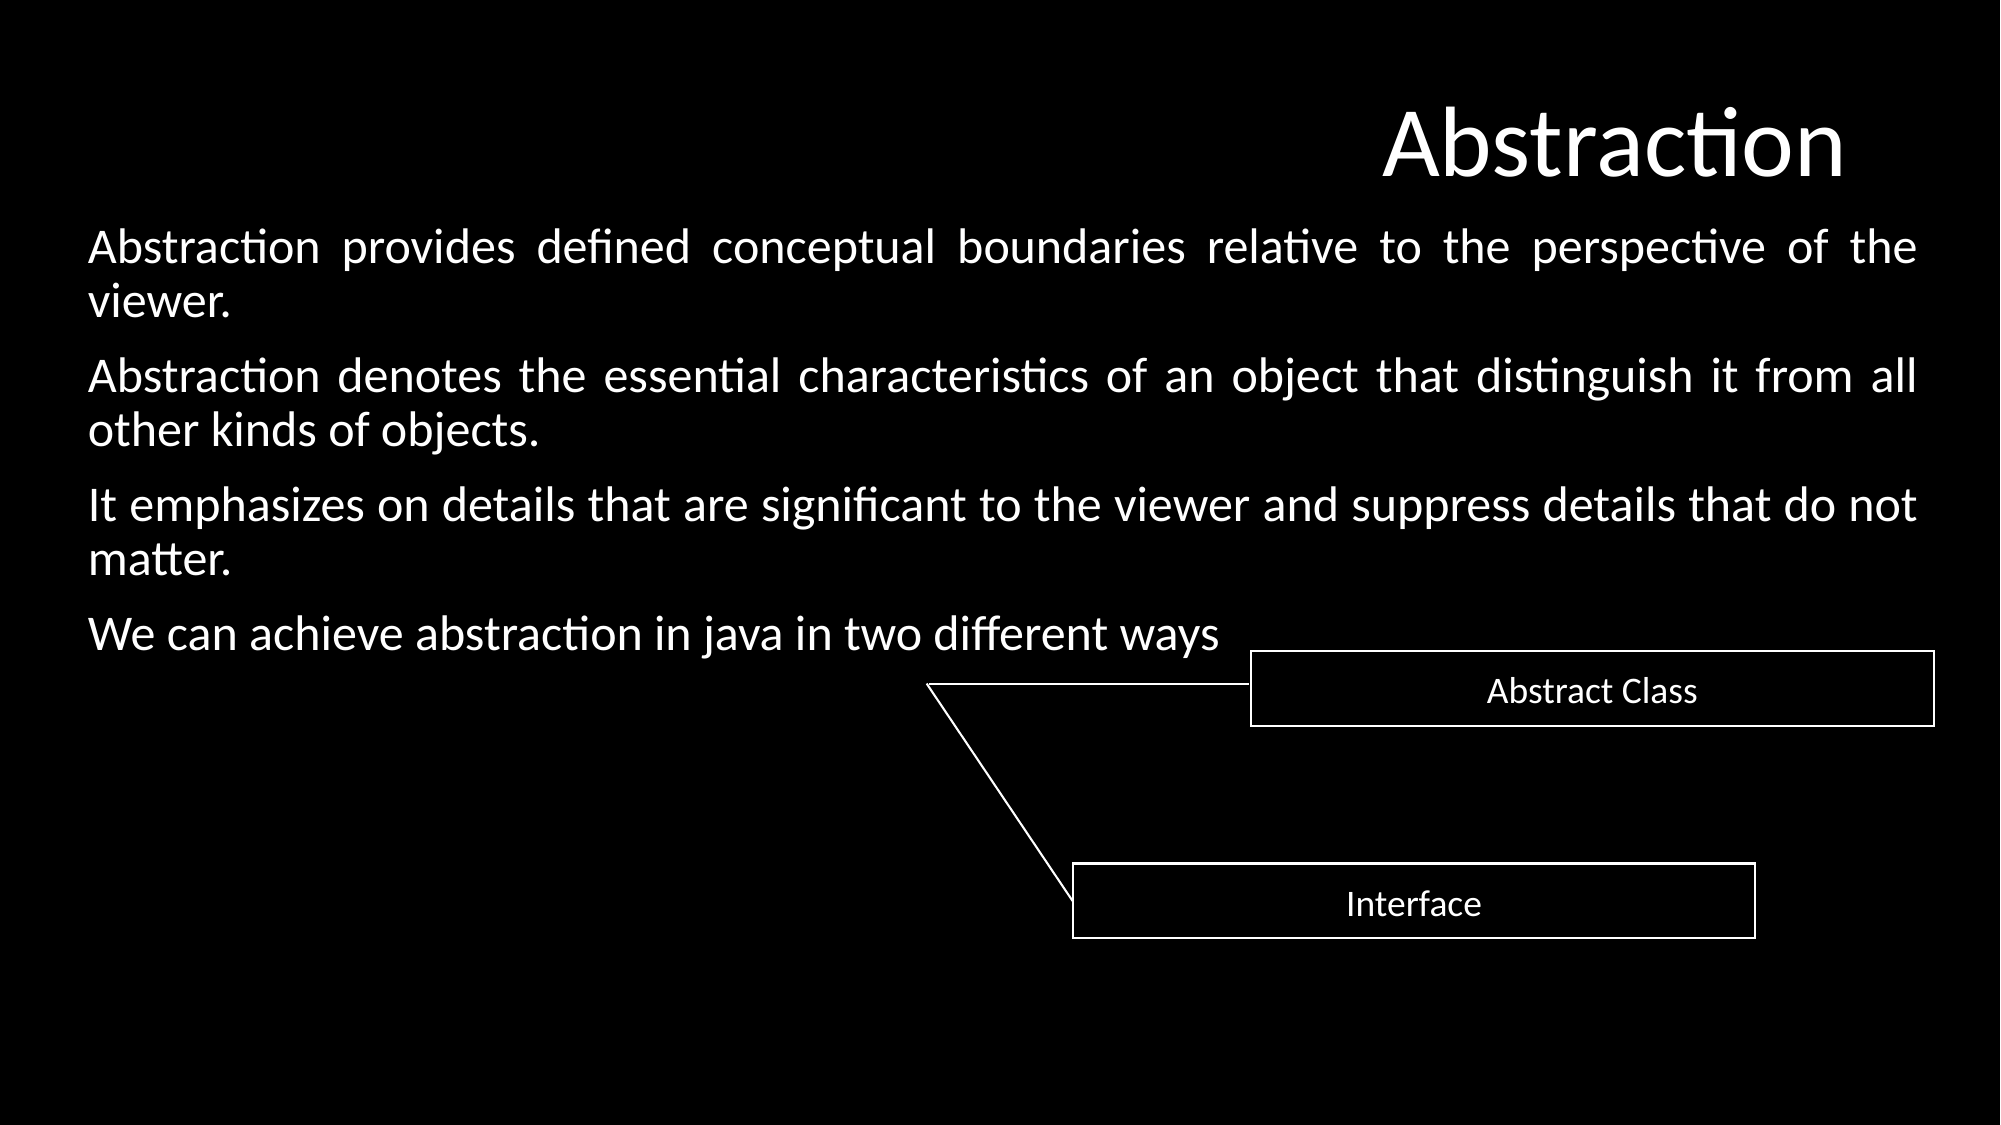

# Abstraction
Abstraction provides defined conceptual boundaries relative to the perspective of the viewer.
Abstraction denotes the essential characteristics of an object that distinguish it from all other kinds of objects.
It emphasizes on details that are significant to the viewer and suppress details that do not matter.
We can achieve abstraction in java in two different ways
Abstract Class
Interface